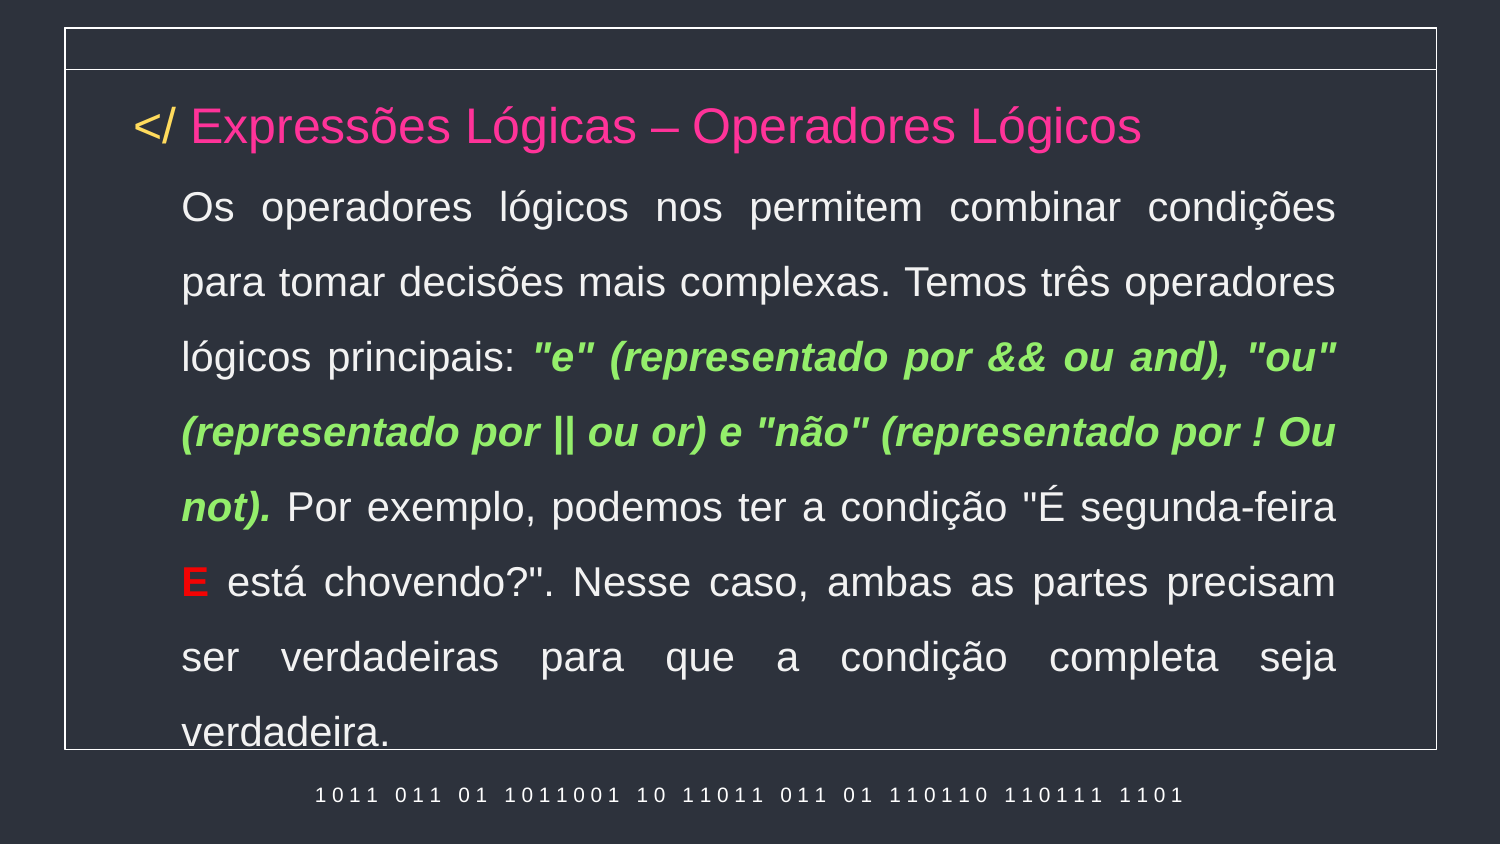

# </ Expressões Lógicas – Operadores Lógicos
Os operadores lógicos nos permitem combinar condições para tomar decisões mais complexas. Temos três operadores lógicos principais: "e" (representado por && ou and), "ou" (representado por || ou or) e "não" (representado por ! Ou not). Por exemplo, podemos ter a condição "É segunda-feira E está chovendo?". Nesse caso, ambas as partes precisam ser verdadeiras para que a condição completa seja verdadeira.